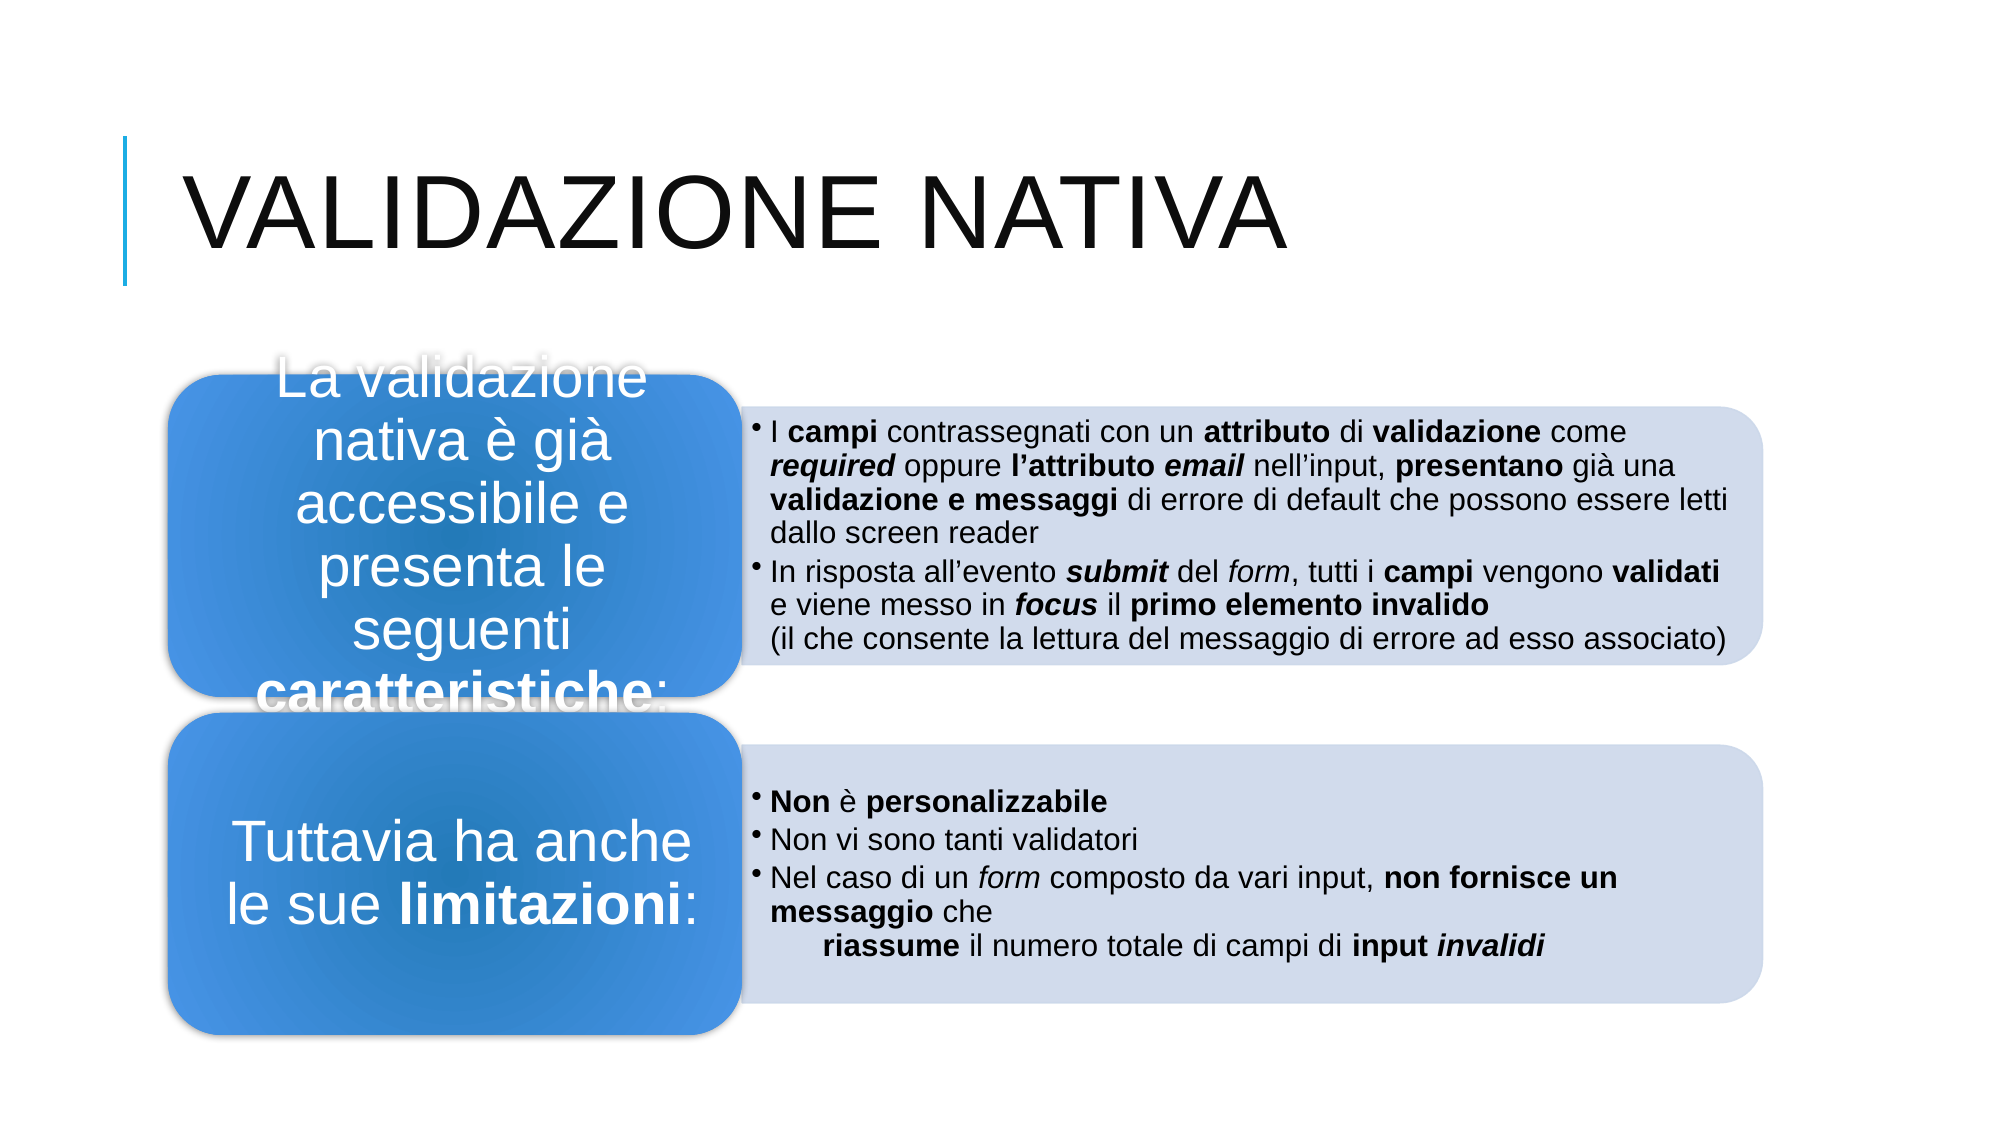

# Validazione nativa
I campi contrassegnati con un attributo di validazione come required oppure l’attributo email nell’input, presentano già una validazione e messaggi di errore di default che possono essere letti dallo screen reader
In risposta all’evento submit del form, tutti i campi vengono validati e viene messo in focus il primo elemento invalido
(il che consente la lettura del messaggio di errore ad esso associato)
La validazione nativa è già accessibile e presenta le seguenti caratteristiche:
Non è personalizzabile
Non vi sono tanti validatori
Nel caso di un form composto da vari input, non fornisce un messaggio che
      riassume il numero totale di campi di input invalidi
Tuttavia ha anche le sue limitazioni: